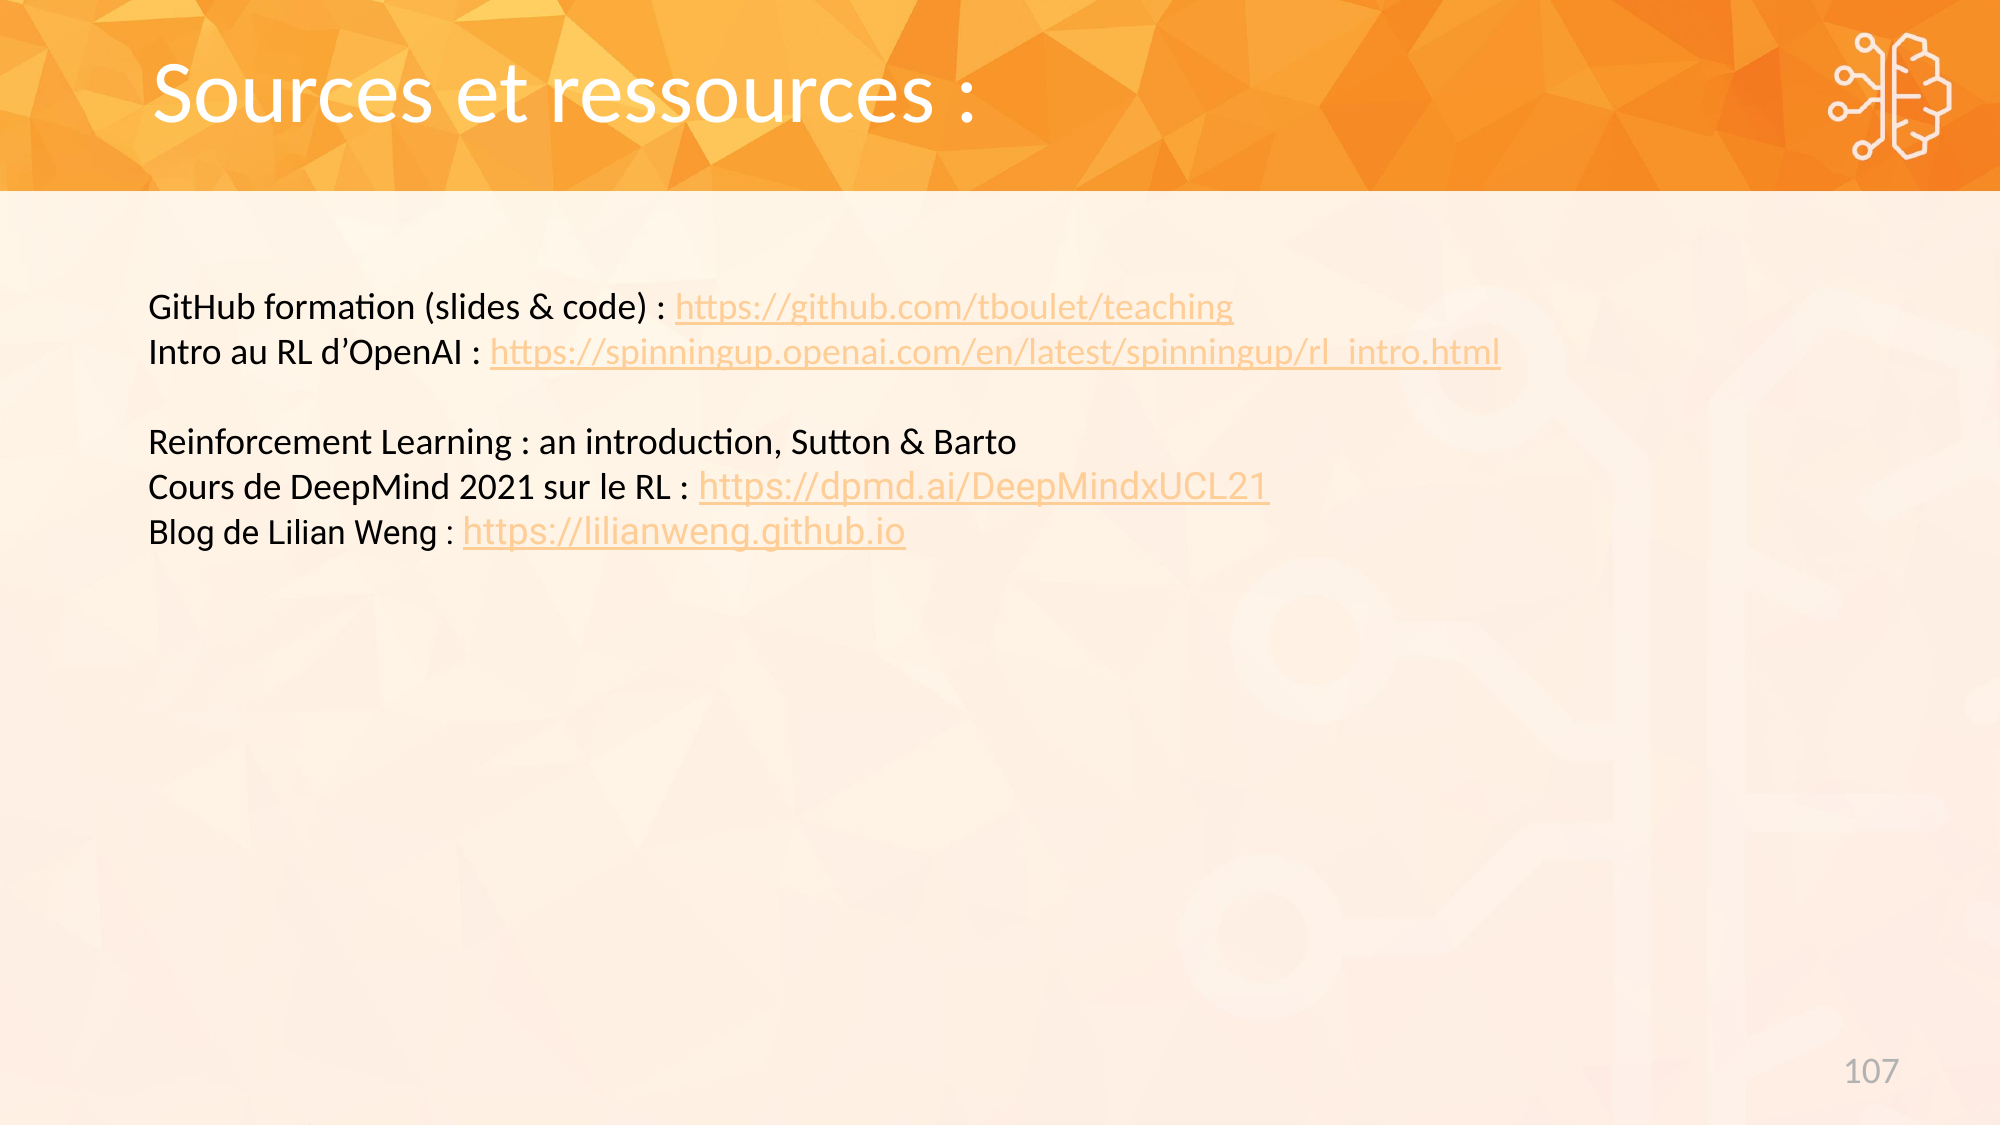

Sources et ressources :
GitHub formation (slides & code) : https://github.com/tboulet/teaching
Intro au RL d’OpenAI : https://spinningup.openai.com/en/latest/spinningup/rl_intro.html

Reinforcement Learning : an introduction, Sutton & Barto
Cours de DeepMind 2021 sur le RL : https://dpmd.ai/DeepMindxUCL21
Blog de Lilian Weng : https://lilianweng.github.io
107